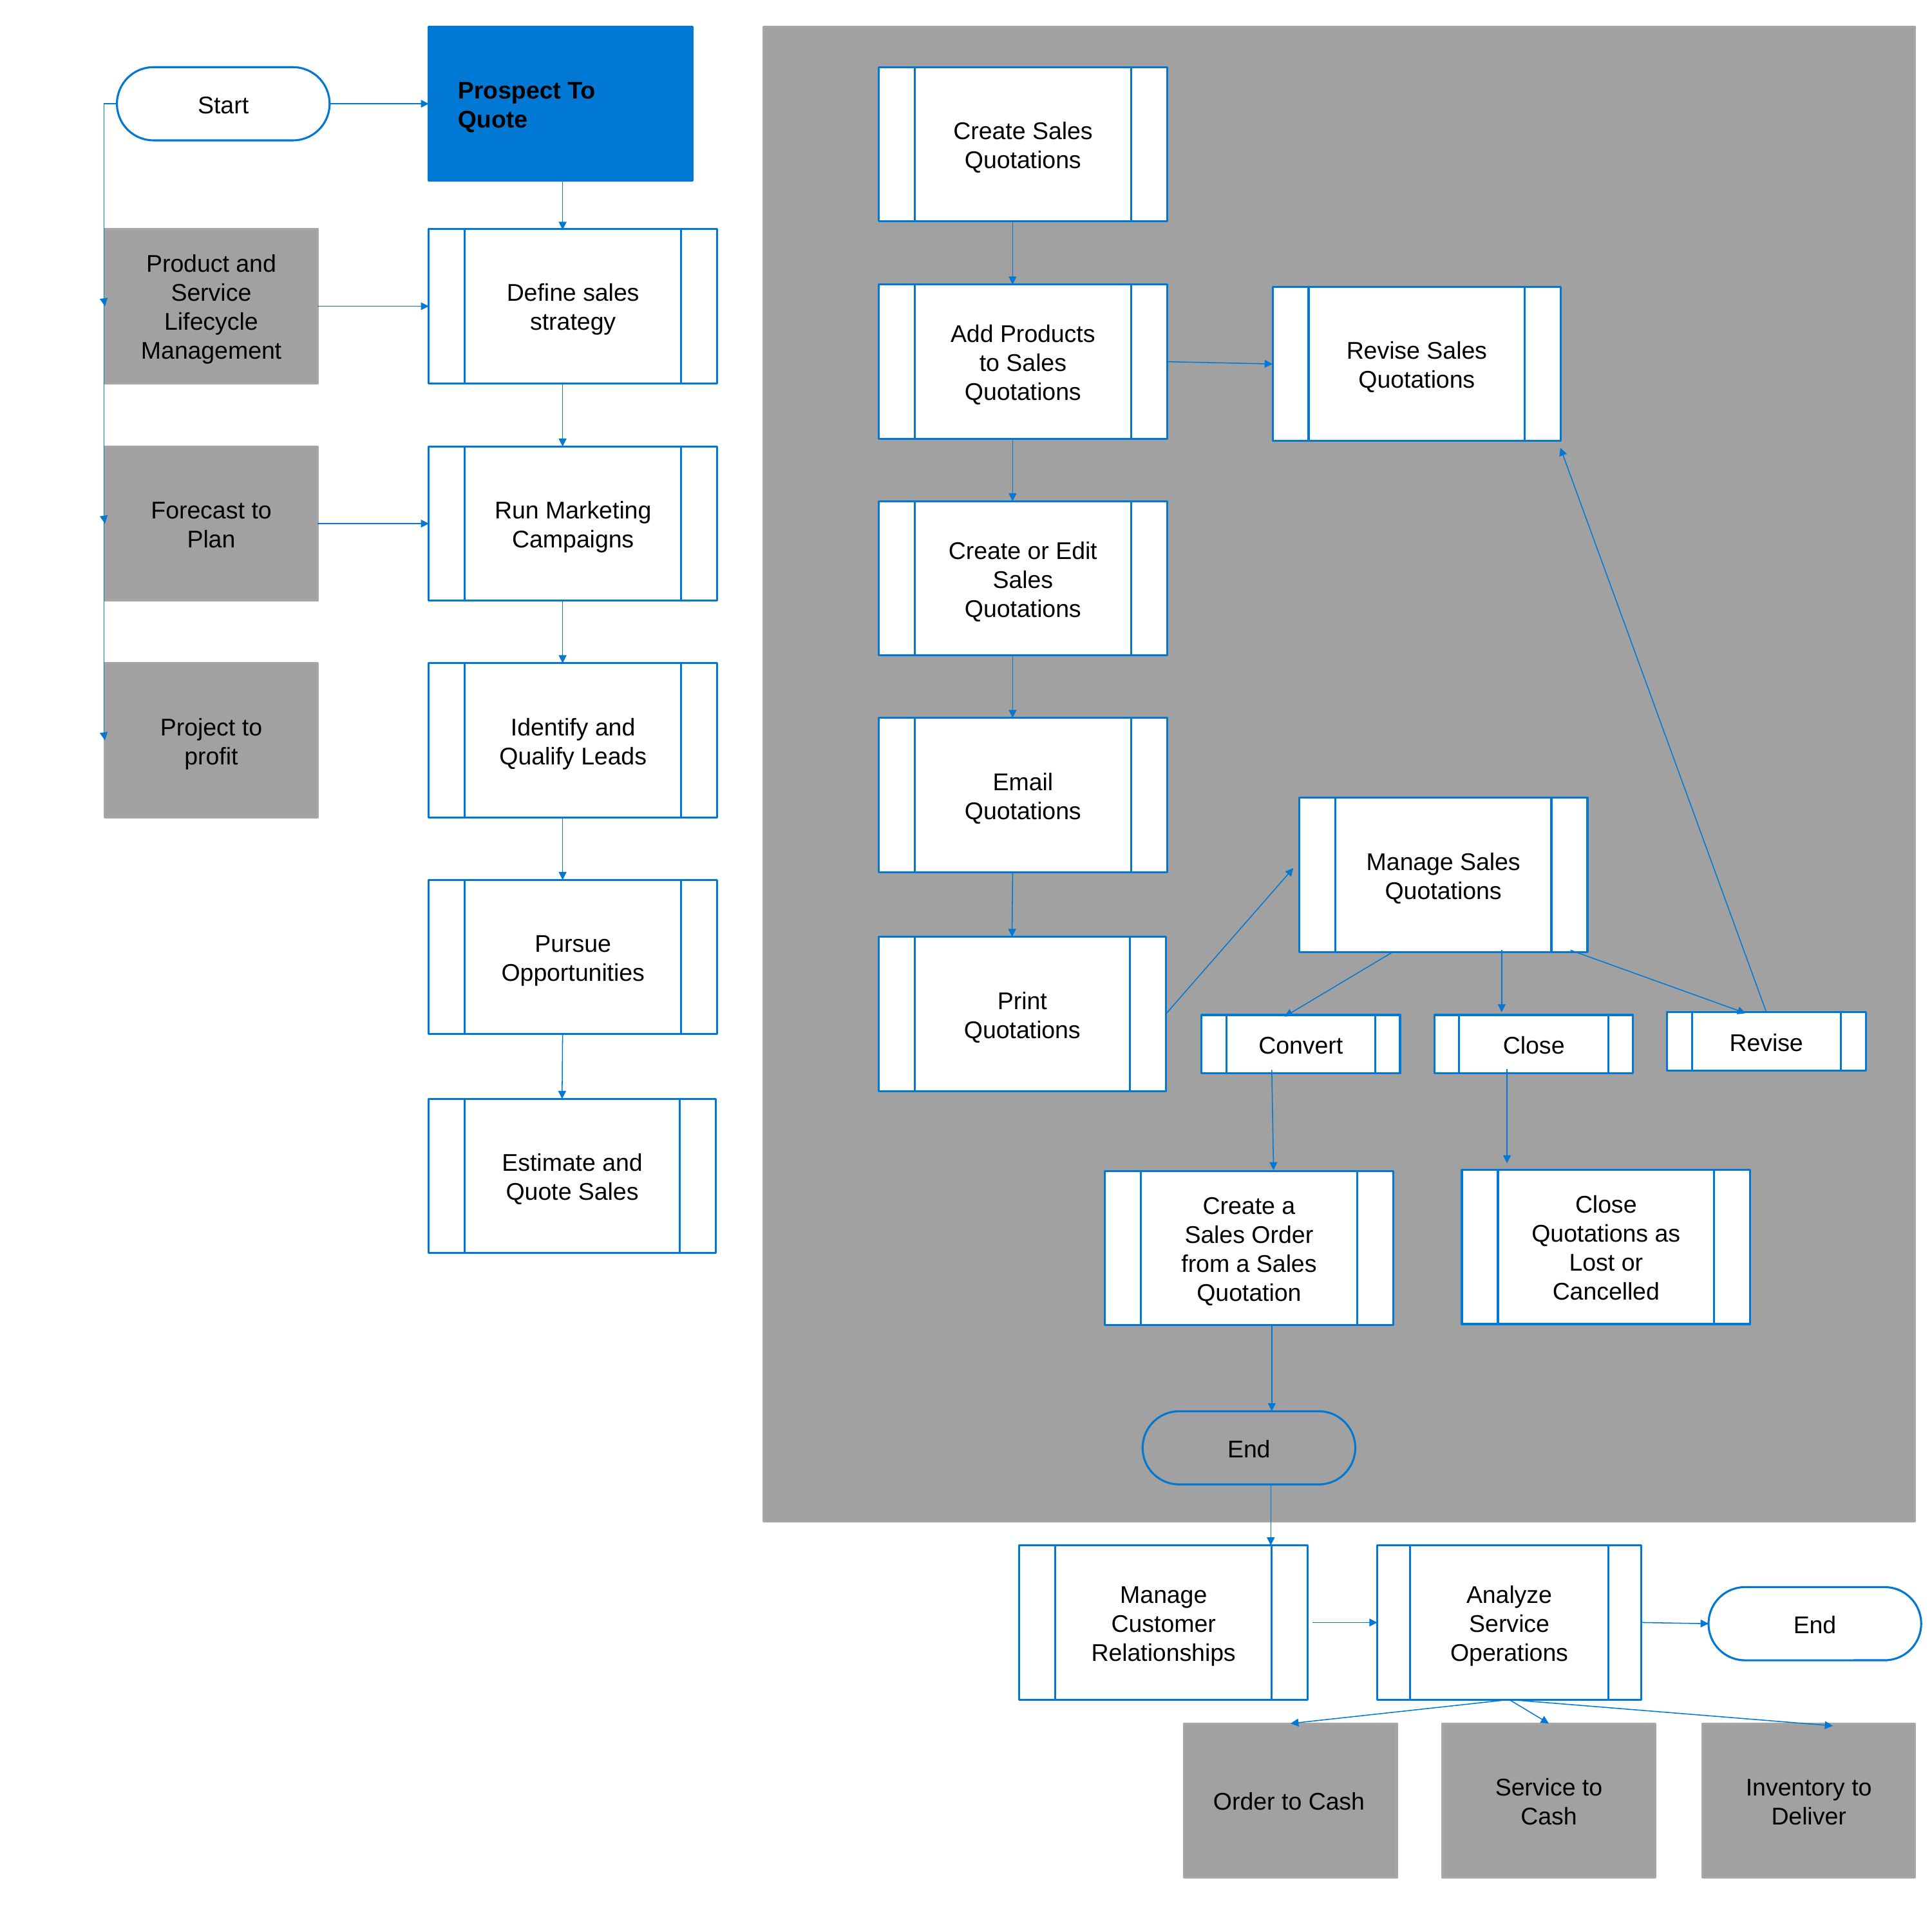

Prospect To Quote

Start
Create Sales Quotations
Product and Service Lifecycle Management
Define sales strategy
Add Products to Sales Quotations
Revise Sales Quotations
Forecast to Plan
Run Marketing Campaigns
Create or Edit Sales Quotations
Project to profit
Identify and Qualify Leads
Email Quotations
Manage Sales Quotations
Pursue Opportunities
Print Quotations
Revise
Convert
Close
Estimate and Quote Sales
Close Quotations as Lost or Cancelled
Create a Sales Order from a Sales Quotation
End
Manage Customer Relationships
Analyze Service Operations
End
Order to Cash
Service to Cash
Inventory to Deliver